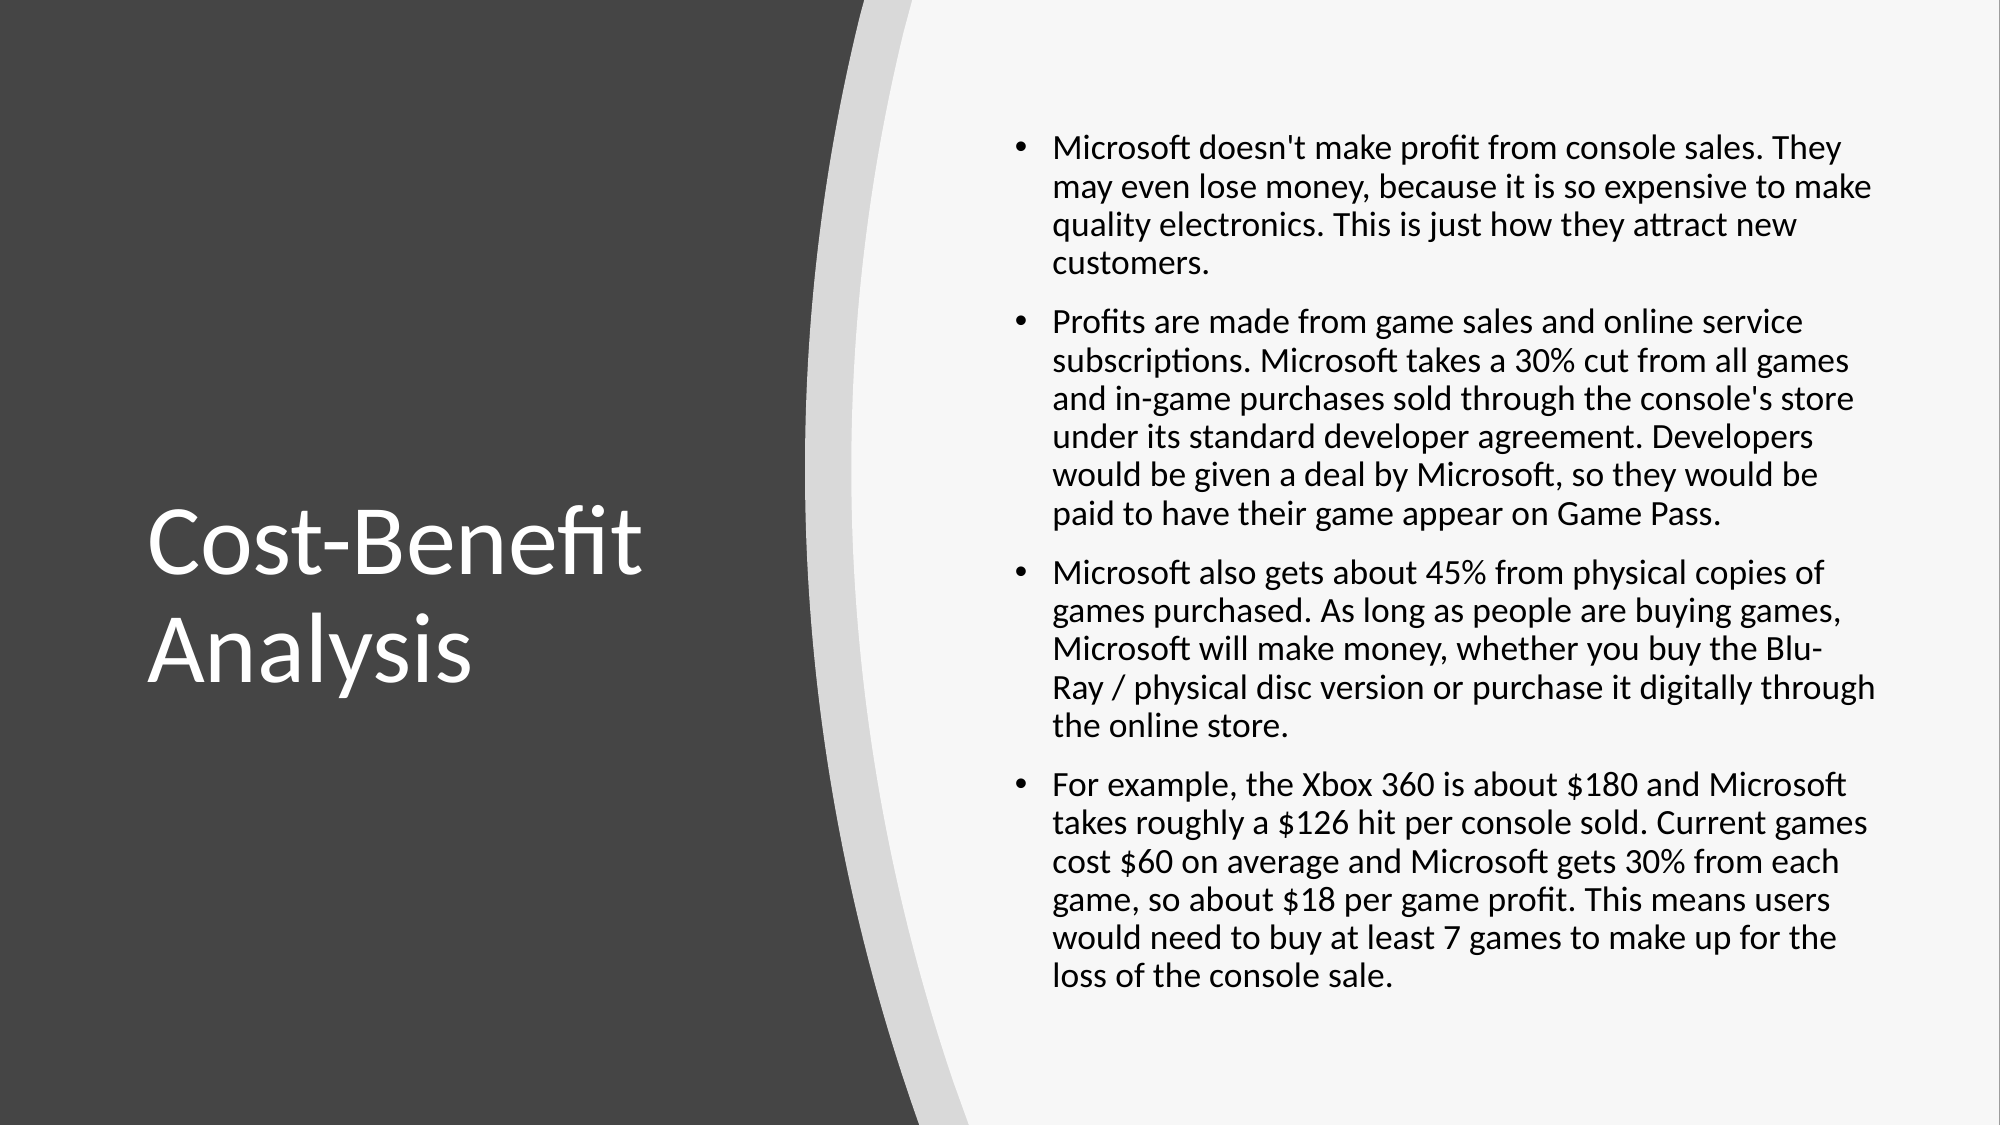

Microsoft doesn't make profit from console sales. They may even lose money, because it is so expensive to make quality electronics. This is just how they attract new customers.
Profits are made from game sales and online service subscriptions. Microsoft takes a 30% cut from all games and in-game purchases sold through the console's store under its standard developer agreement. Developers would be given a deal by Microsoft, so they would be paid to have their game appear on Game Pass.
Microsoft also gets about 45% from physical copies of games purchased. As long as people are buying games, Microsoft will make money, whether you buy the Blu-Ray / physical disc version or purchase it digitally through the online store.
For example, the Xbox 360 is about $180 and Microsoft takes roughly a $126 hit per console sold. Current games cost $60 on average and Microsoft gets 30% from each game, so about $18 per game profit. This means users would need to buy at least 7 games to make up for the loss of the console sale.
# Cost-Benefit Analysis